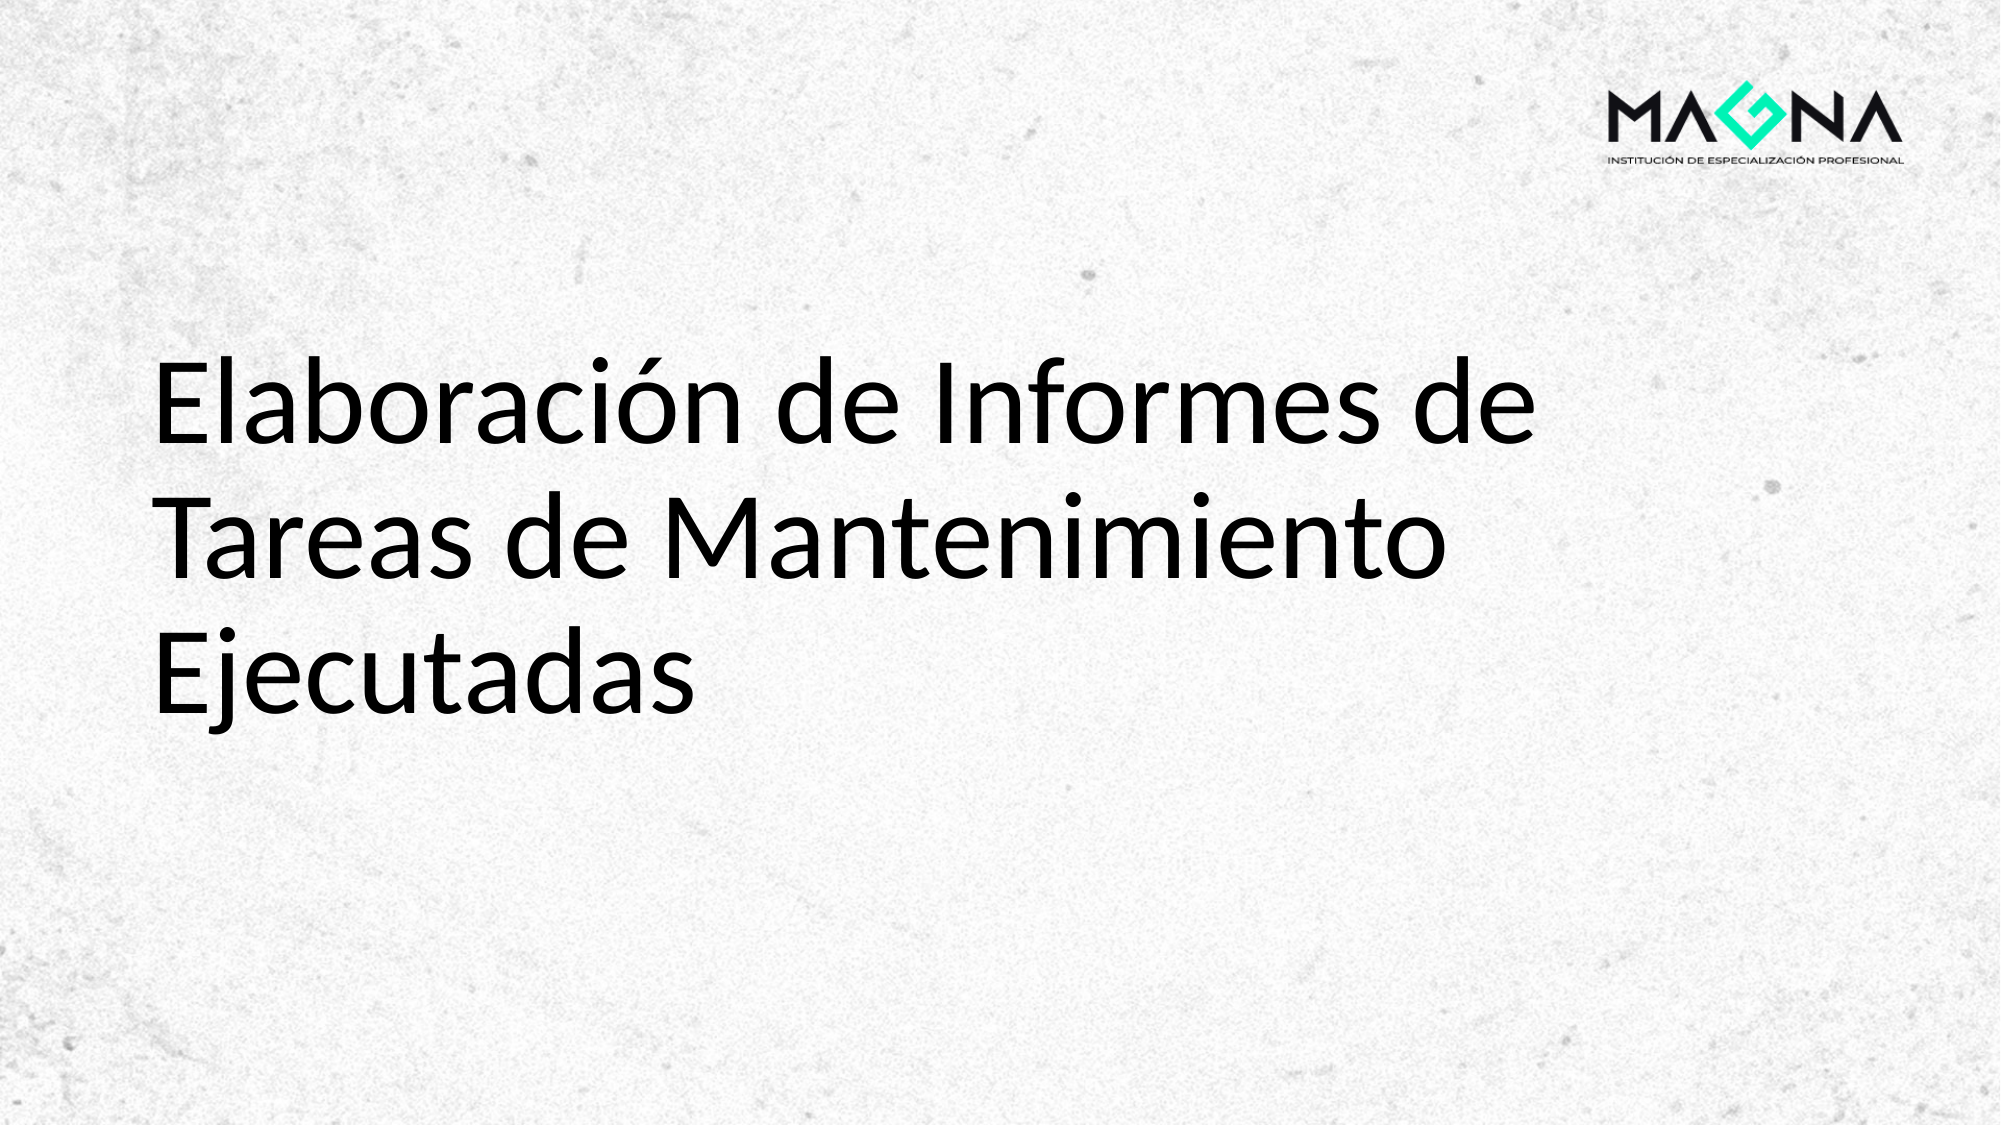

# Elaboración de Informes de Tareas de Mantenimiento Ejecutadas